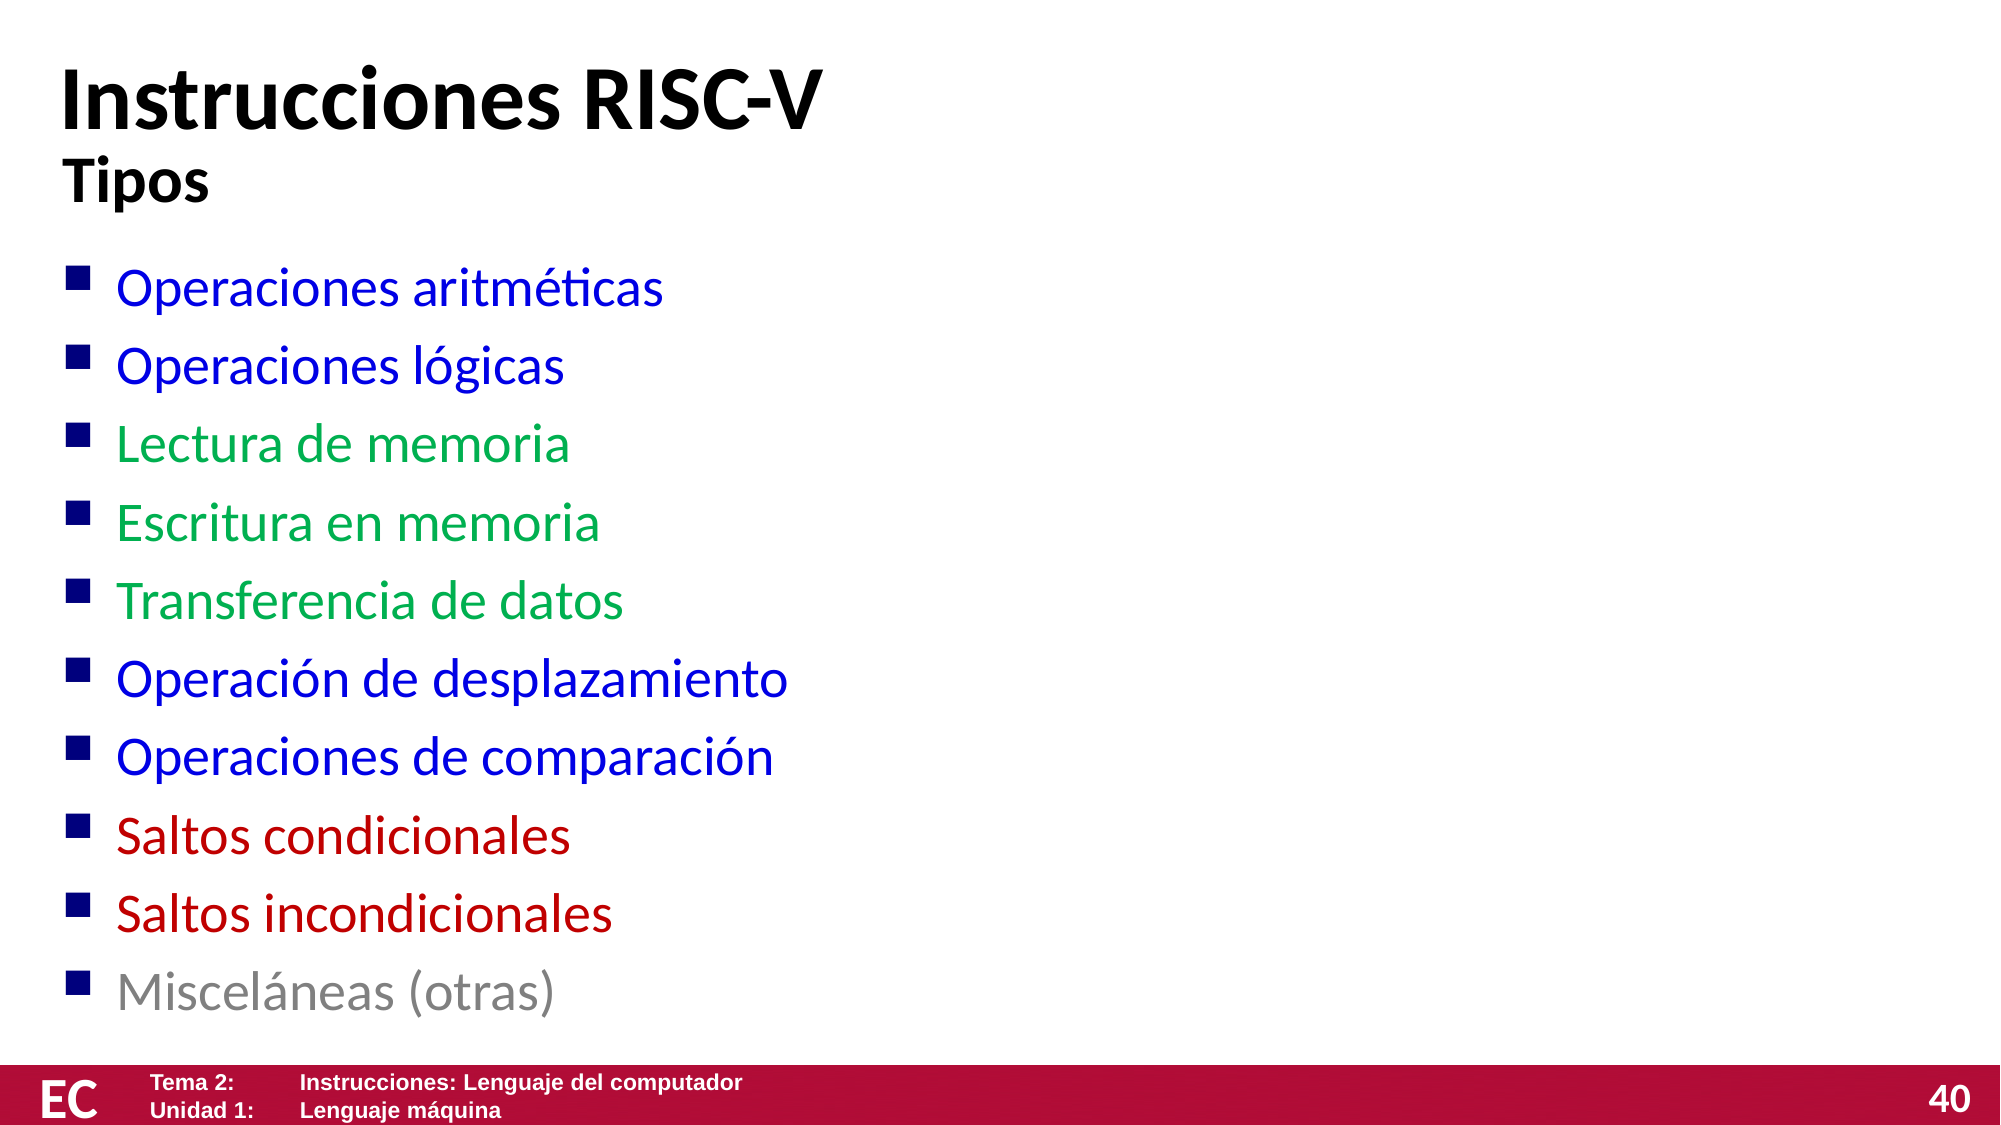

# Instrucciones RISC-V
Tipos
Operaciones aritméticas
Operaciones lógicas
Lectura de memoria
Escritura en memoria
Transferencia de datos
Operación de desplazamiento
Operaciones de comparación
Saltos condicionales
Saltos incondicionales
Misceláneas (otras)